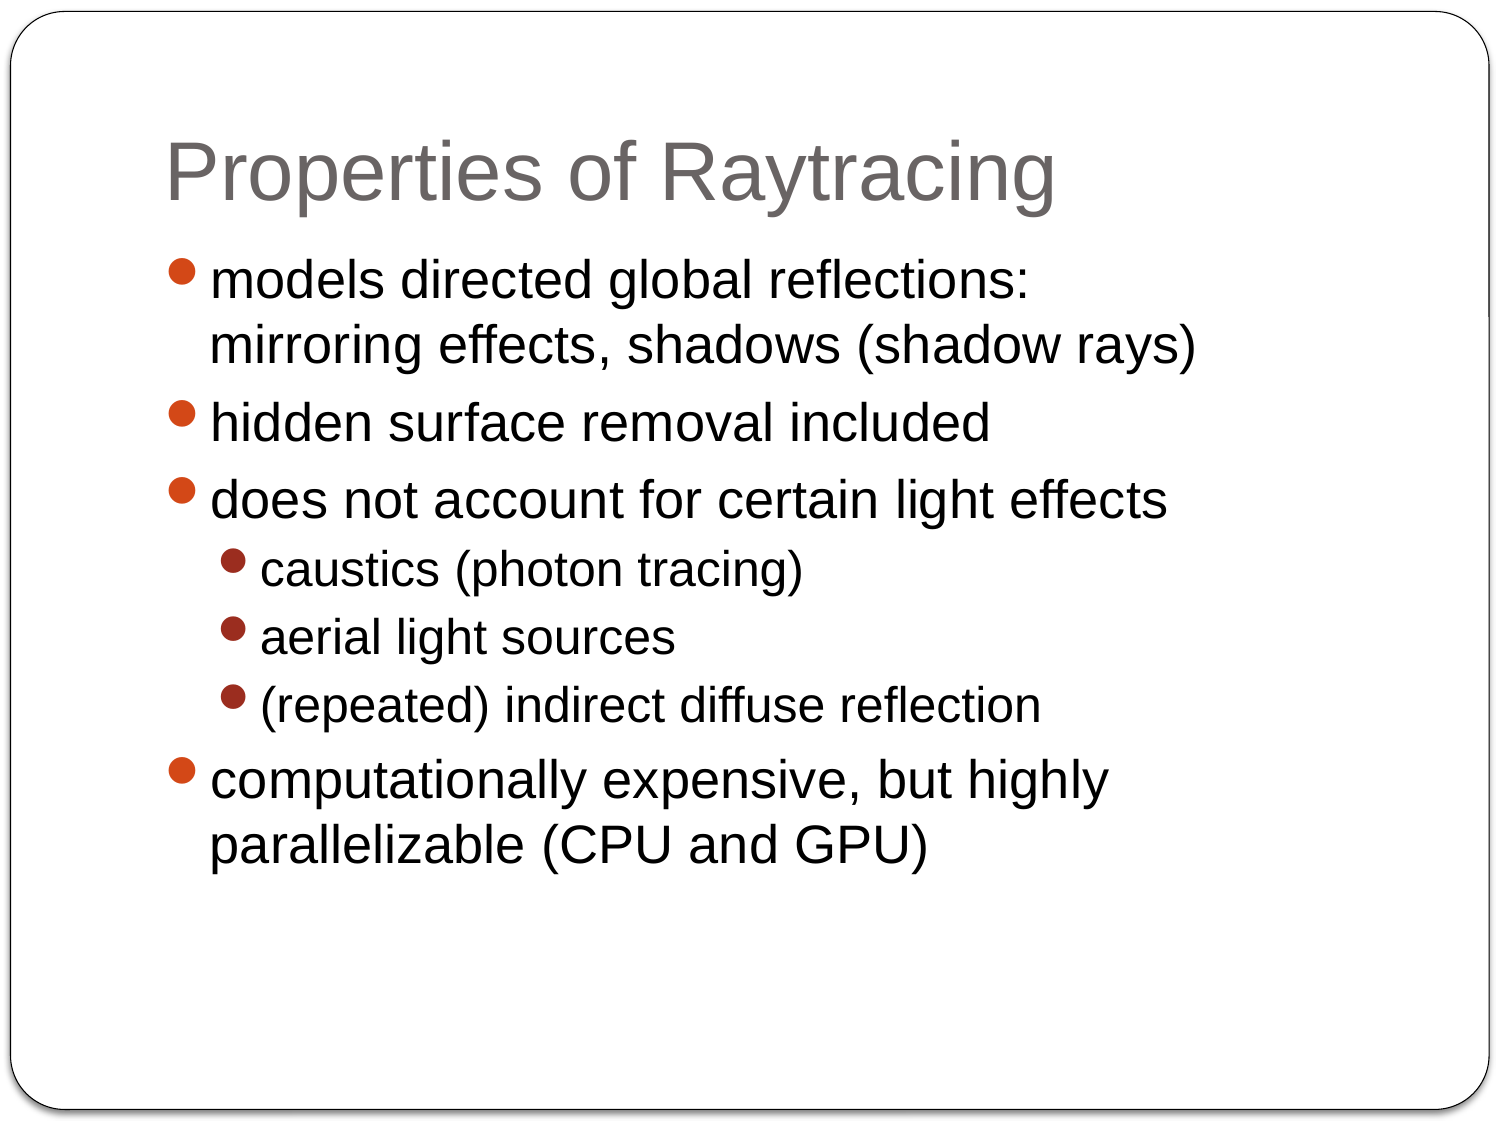

# Properties of Raytracing
models directed global reflections:
mirroring effects, shadows (shadow rays)
hidden surface removal included
does not account for certain light effects
caustics (photon tracing)
aerial light sources
(repeated) indirect diffuse reflection
computationally expensive, but highly parallelizable (CPU and GPU)